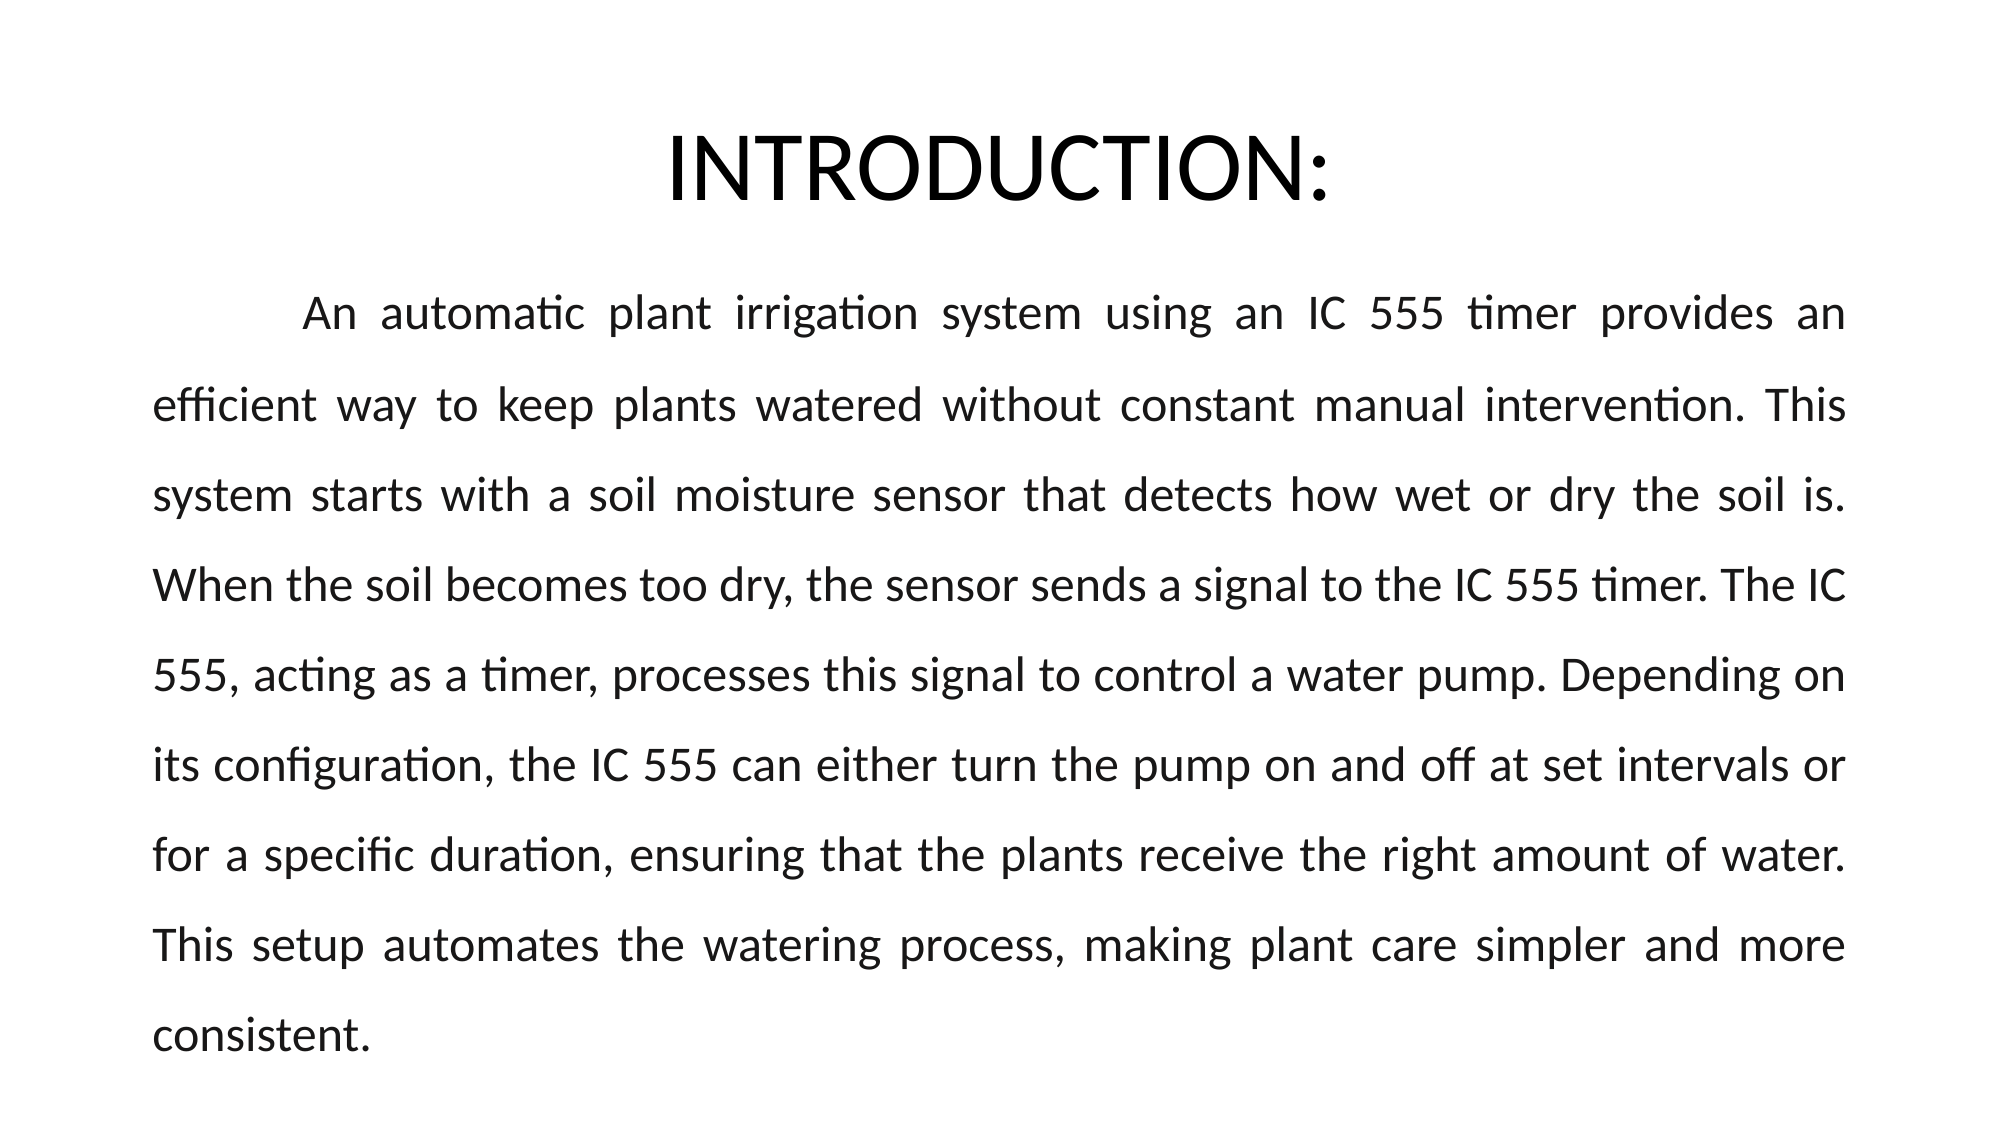

# INTRODUCTION:
	An automatic plant irrigation system using an IC 555 timer provides an efficient way to keep plants watered without constant manual intervention. This system starts with a soil moisture sensor that detects how wet or dry the soil is. When the soil becomes too dry, the sensor sends a signal to the IC 555 timer. The IC 555, acting as a timer, processes this signal to control a water pump. Depending on its configuration, the IC 555 can either turn the pump on and off at set intervals or for a specific duration, ensuring that the plants receive the right amount of water. This setup automates the watering process, making plant care simpler and more consistent.